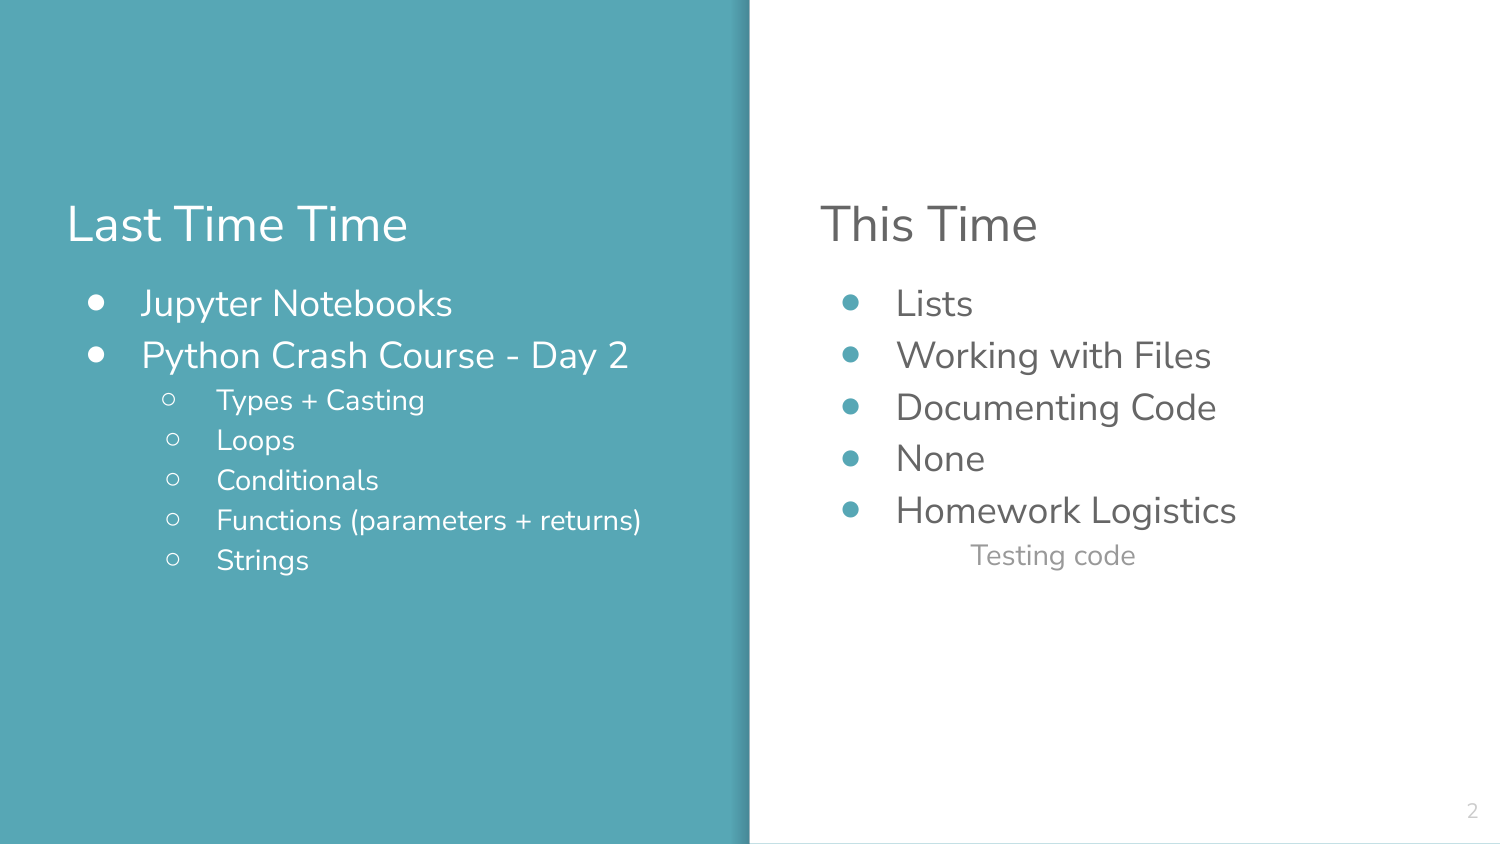

Last Time Time
Jupyter Notebooks
Python Crash Course - Day 2
Types + Casting
Loops
Conditionals
Functions (parameters + returns)
Strings
This Time
Lists
Working with Files
Documenting Code
None
Homework Logistics
Testing code
2